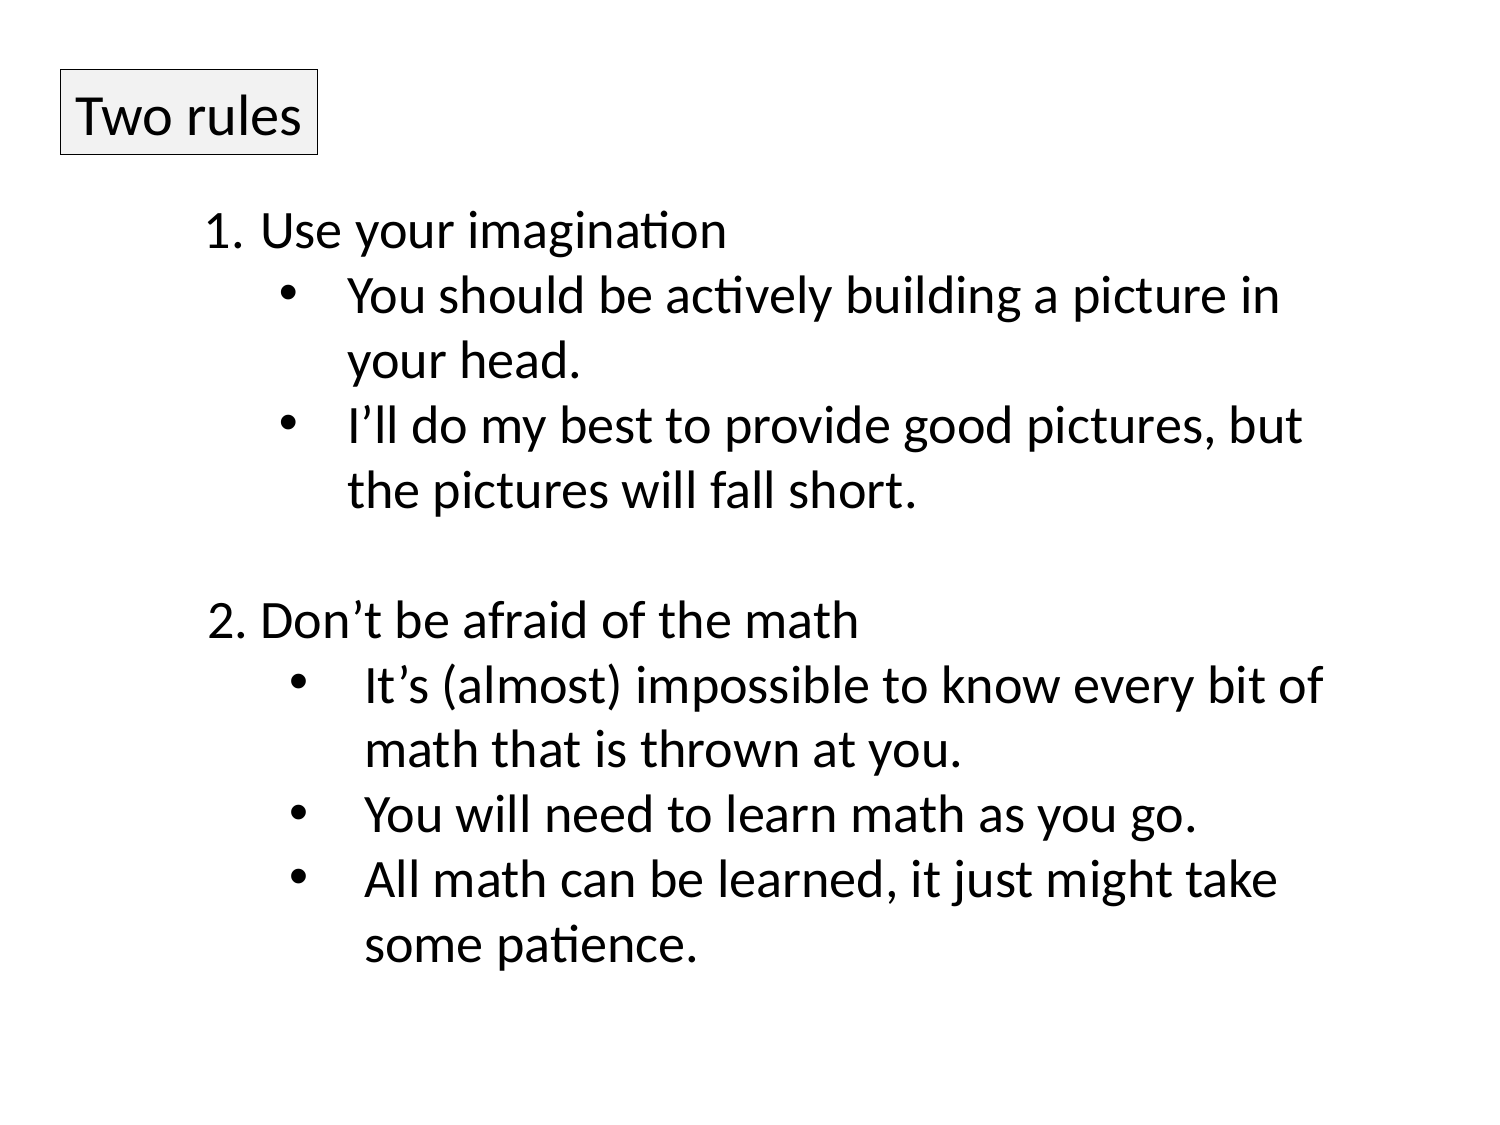

Two rules
Use your imagination
You should be actively building a picture in your head.
I’ll do my best to provide good pictures, but the pictures will fall short.

2. Don’t be afraid of the math
It’s (almost) impossible to know every bit of math that is thrown at you.
You will need to learn math as you go.
All math can be learned, it just might take some patience.